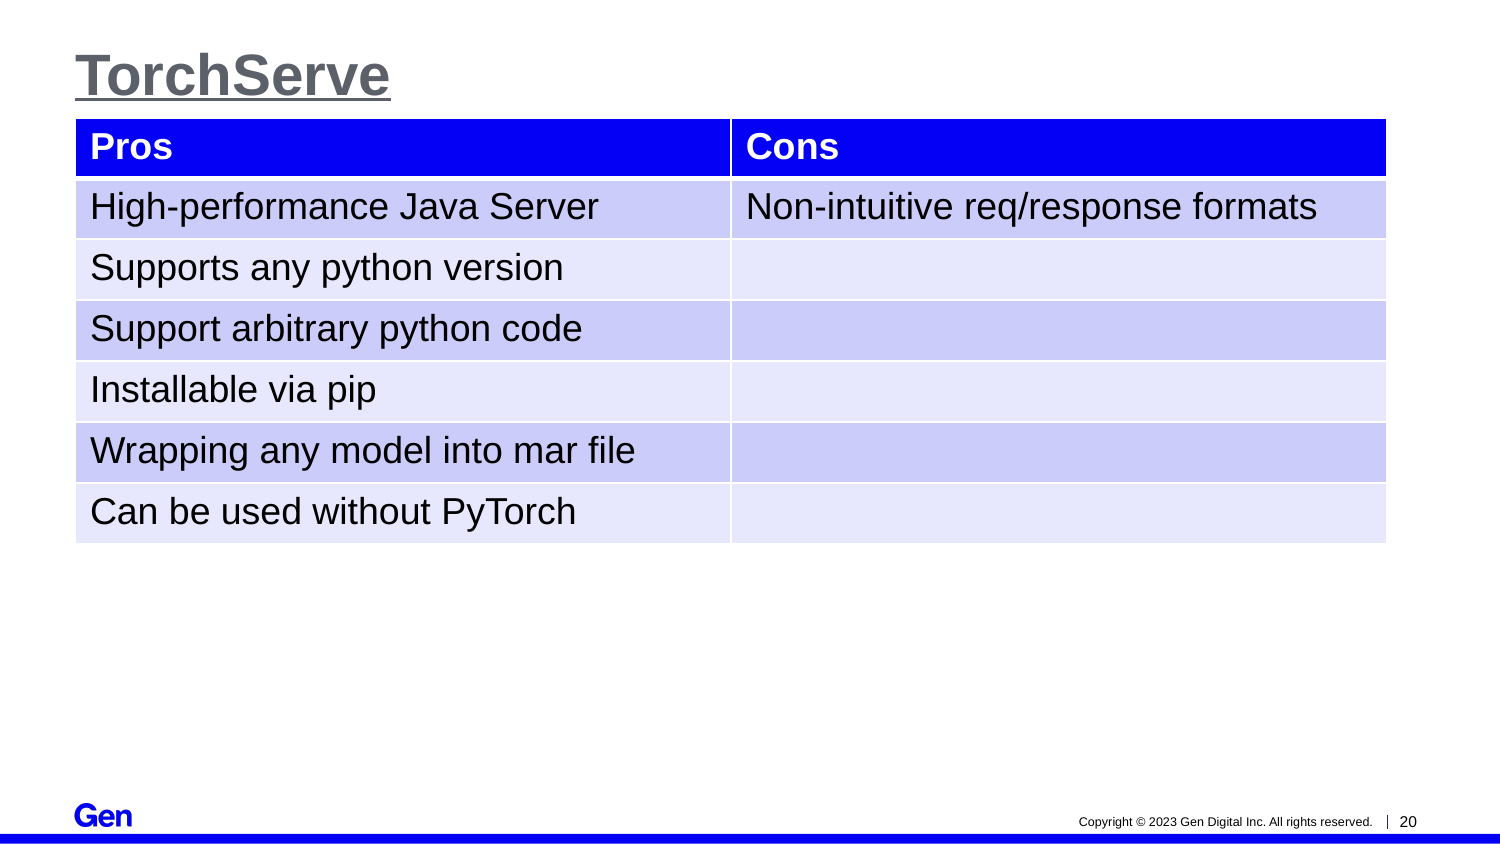

# TorchServe
| Pros | Cons |
| --- | --- |
| High-performance Java Server | Non-intuitive req/response formats |
| Supports any python version |  |
| Support arbitrary python code |  |
| Installable via pip |  |
| Wrapping any model into mar file |  |
| Can be used without PyTorch |  |

20
Copyright © 2023 Gen Digital Inc. All rights reserved.